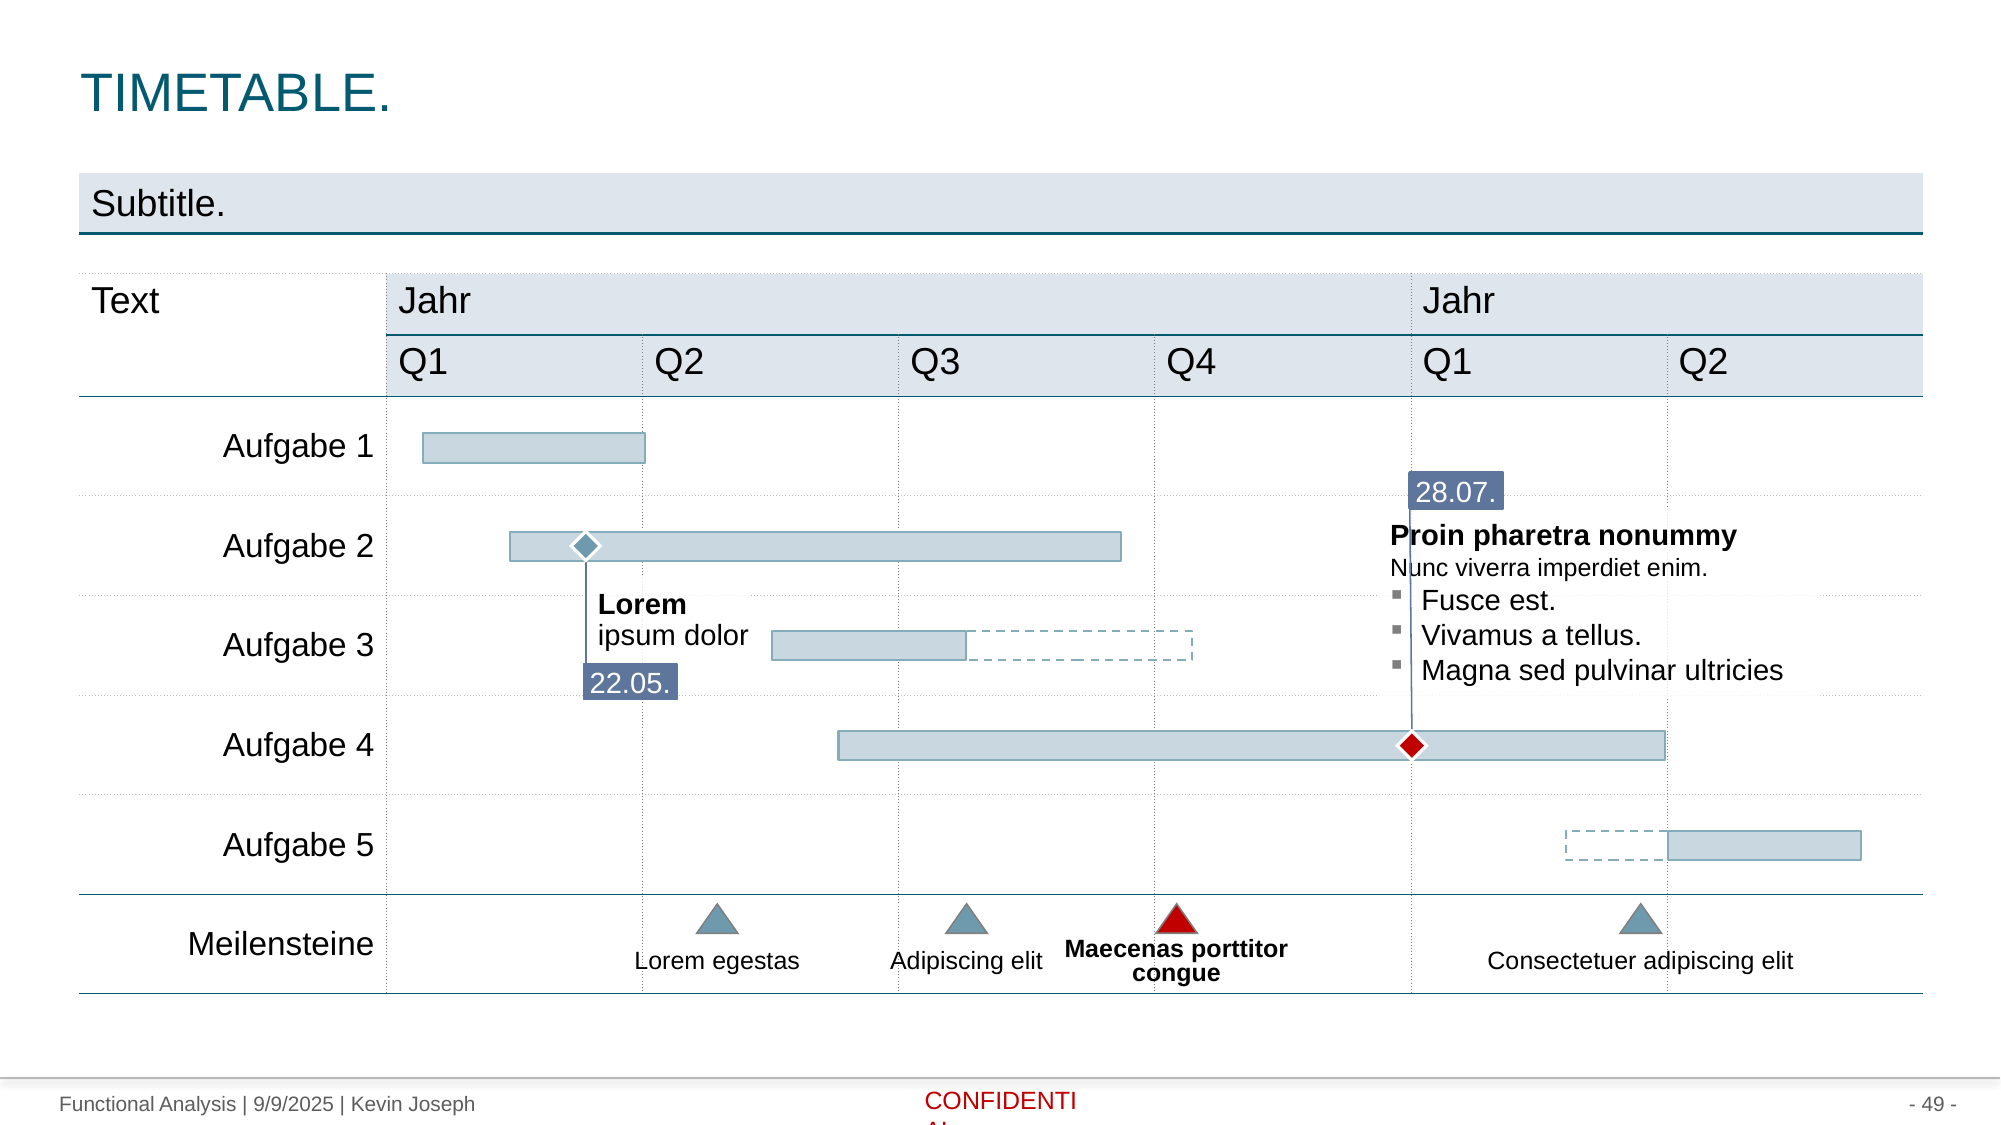

# Timetable.
| Subtitle. |
| --- |
| Text | Jahr |  |  |  | Jahr |  |
| --- | --- | --- | --- | --- | --- | --- |
|  | Q1 | Q2 | Q3 | Q4 | Q1 | Q2 |
| Aufgabe 1 |  |  |  |  |  |  |
| Aufgabe 2 |  |  |  |  |  |  |
| Aufgabe 3 |  |  |  |  |  |  |
| Aufgabe 4 |  |  |  |  |  |  |
| Aufgabe 5 |  |  |  |  |  |  |
| Meilensteine |  |  |  |  |  |  |

28.07.
Proin pharetra nonummy
Nunc viverra imperdiet enim.
Fusce est.
Vivamus a tellus.
Magna sed pulvinar ultricies

Lorem ipsum dolor

22.05.

Maecenas porttitor congue
Lorem egestas
Adipiscing elit
Consectetuer adipiscing elit